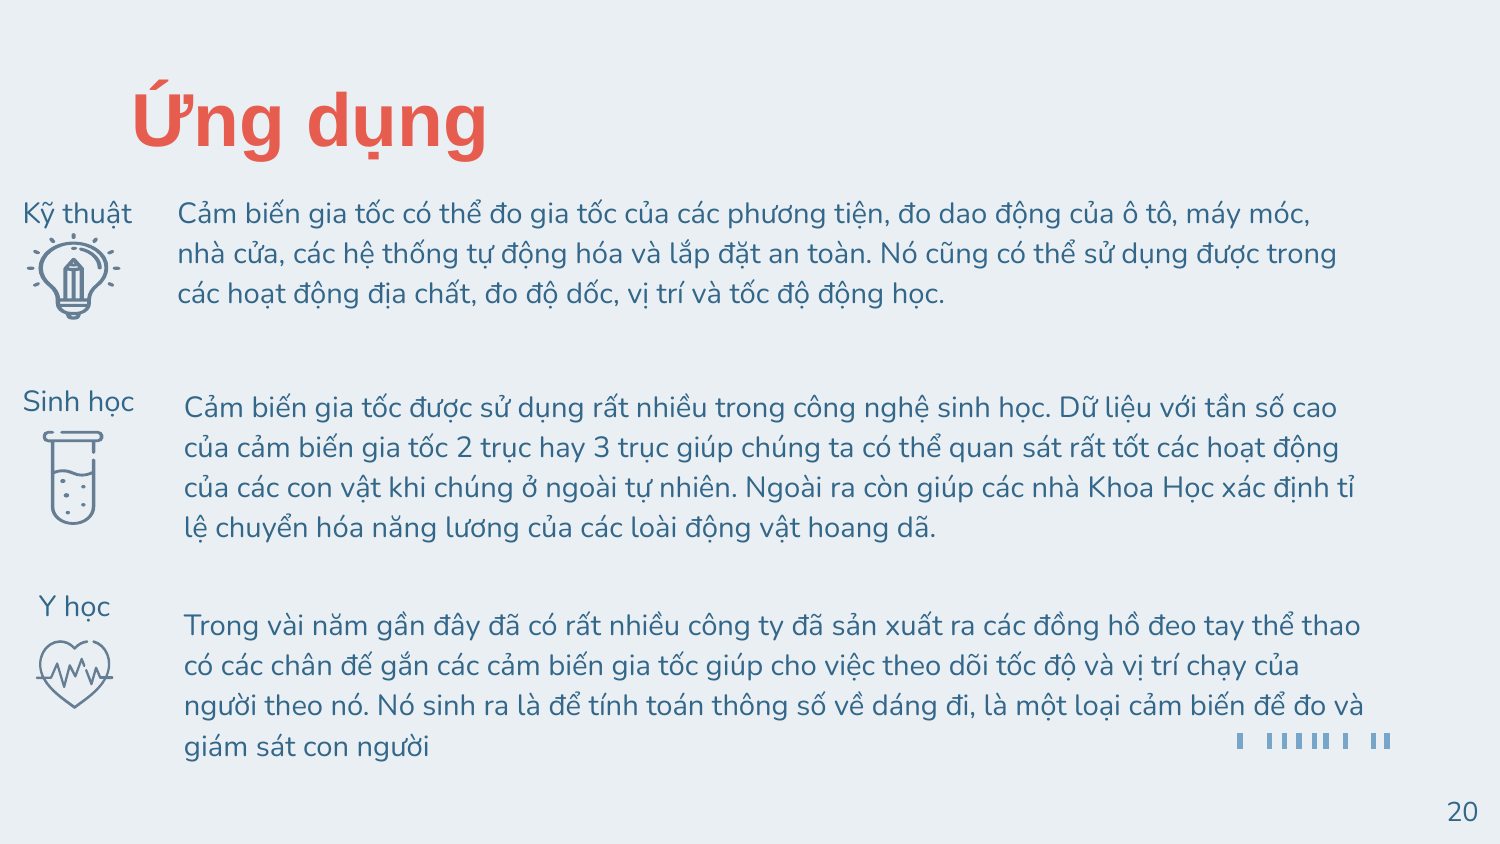

# Ứng dụng
Kỹ thuật
Cảm biến gia tốc có thể đo gia tốc của các phương tiện, đo dao động của ô tô, máy móc, nhà cửa, các hệ thống tự động hóa và lắp đặt an toàn. Nó cũng có thể sử dụng được trong các hoạt động địa chất, đo độ dốc, vị trí và tốc độ động học.

Sinh học
Cảm biến gia tốc được sử dụng rất nhiều trong công nghệ sinh học. Dữ liệu với tần số cao của cảm biến gia tốc 2 trục hay 3 trục giúp chúng ta có thể quan sát rất tốt các hoạt động của các con vật khi chúng ở ngoài tự nhiên. Ngoài ra còn giúp các nhà Khoa Học xác định tỉ lệ chuyển hóa năng lương của các loài động vật hoang dã.

Y học
Trong vài năm gần đây đã có rất nhiều công ty đã sản xuất ra các đồng hồ đeo tay thể thao có các chân đế gắn các cảm biến gia tốc giúp cho việc theo dõi tốc độ và vị trí chạy của người theo nó. Nó sinh ra là để tính toán thông số về dáng đi, là một loại cảm biến để đo và giám sát con người

20